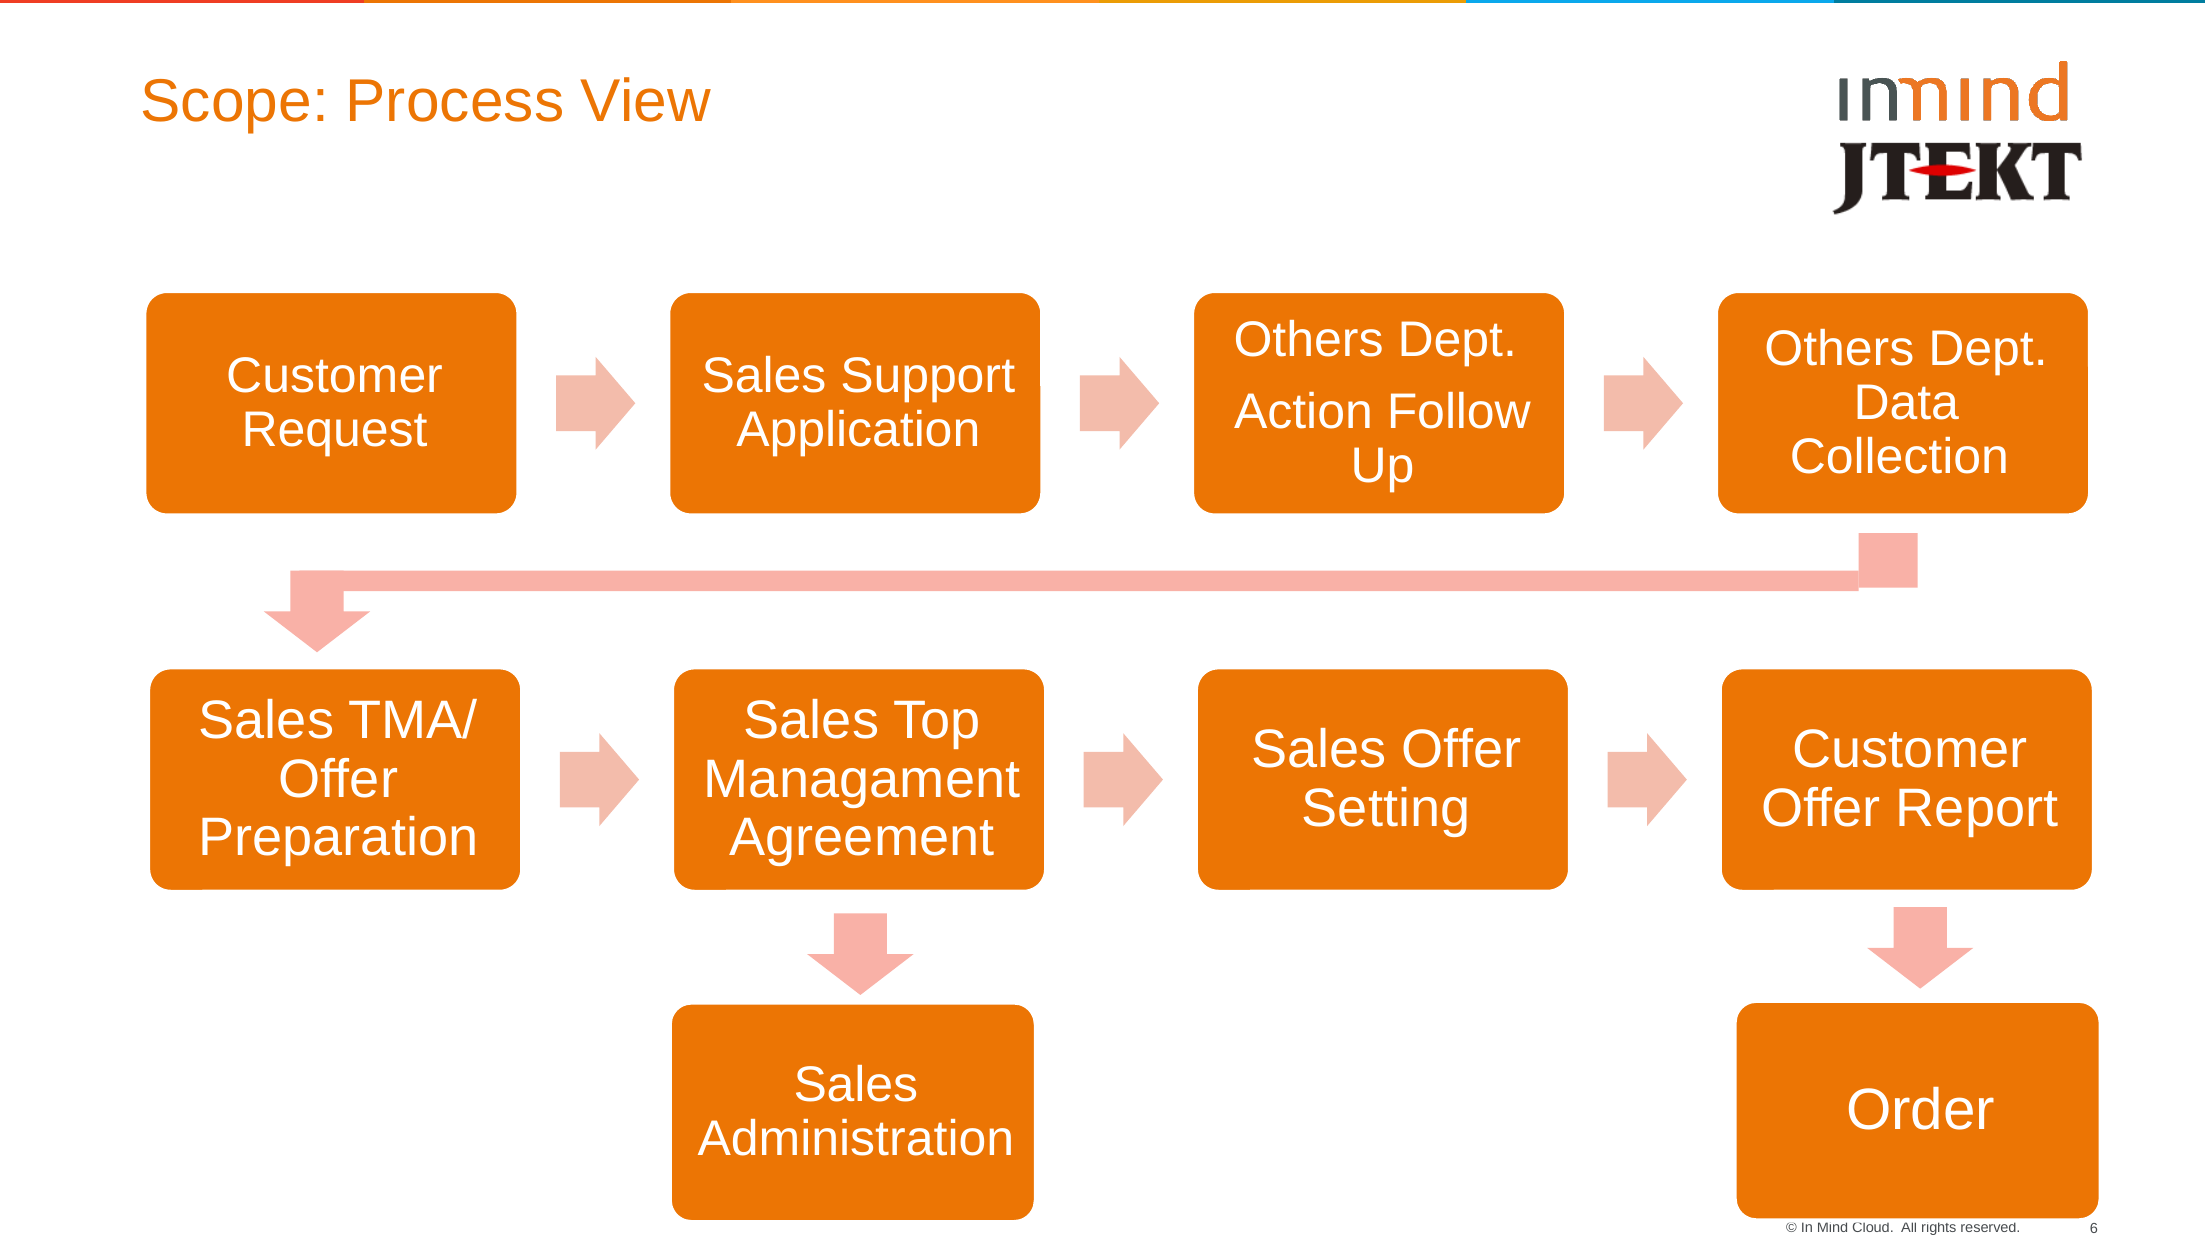

Scope: Process View
Customer Request

Sales Support Application

Others Dept.
Action Follow Up

Others Dept. Data Collection

Sales TMA/ Offer Preparation

Sales Top Managament Agreement

Sales Offer Setting

Customer Offer Report

Order
Sales Administration